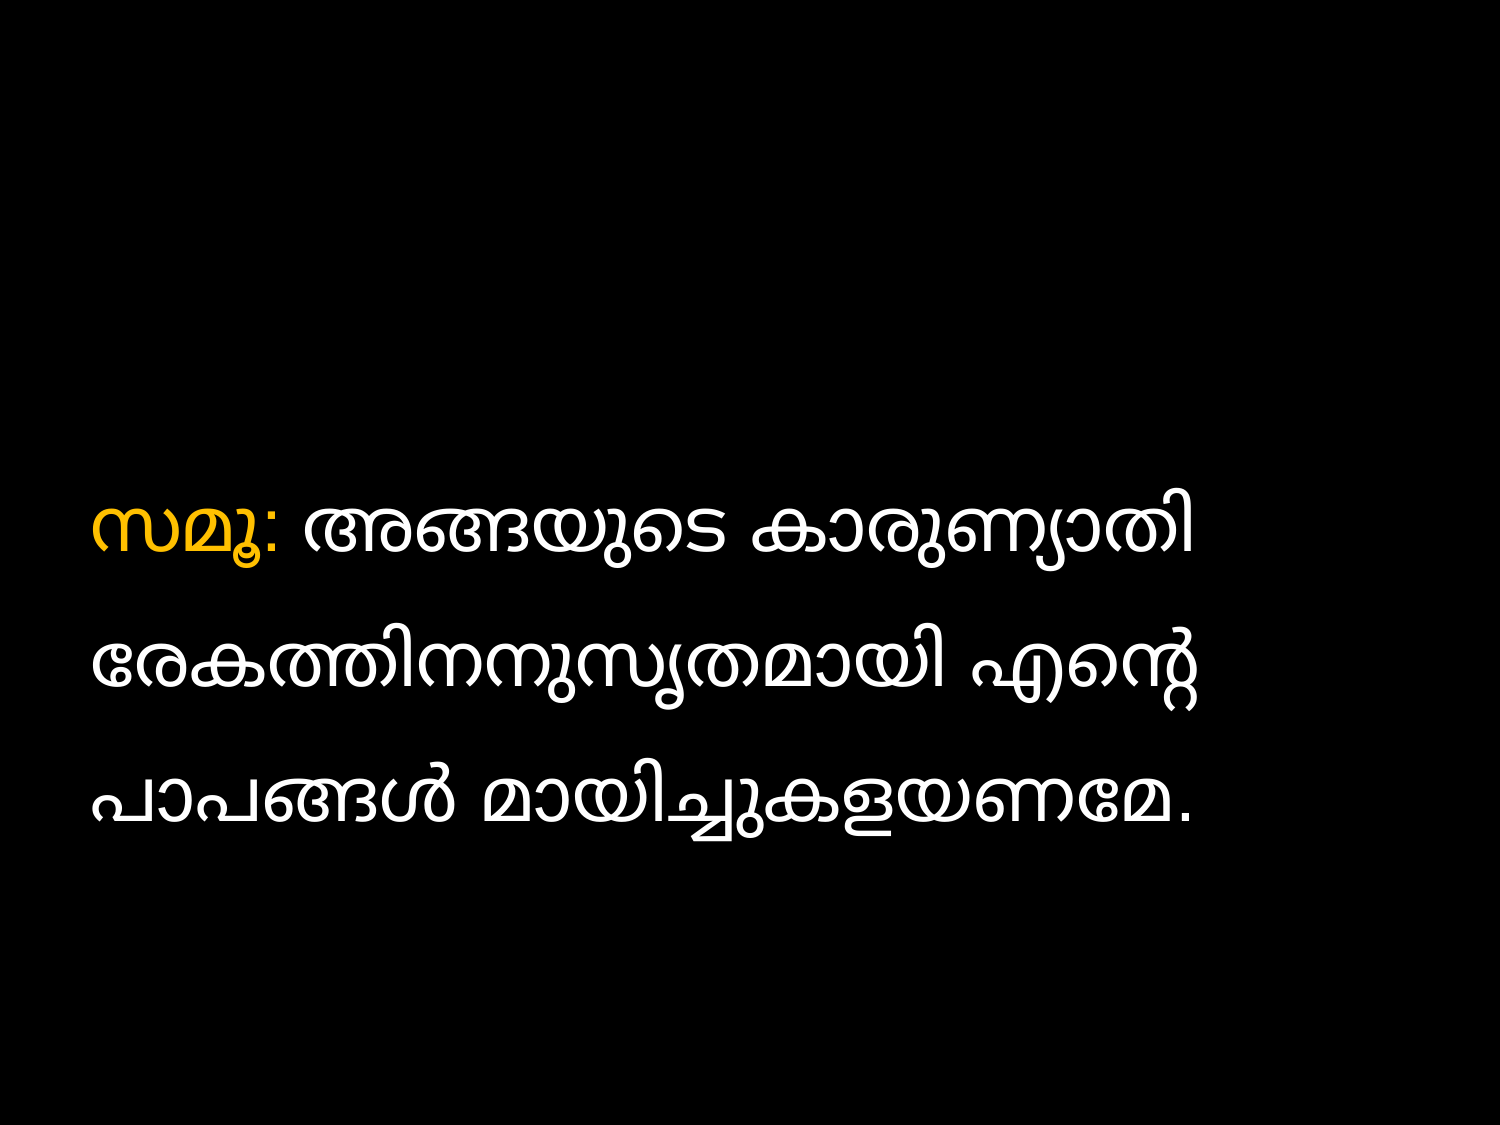

#
സമൂ: അങ്ങയുടെ കാരുണ്യാതി രേകത്തിനനുസൃതമായി എന്‍റെ പാപങ്ങള്‍ മായിച്ചുകളയണമേ.